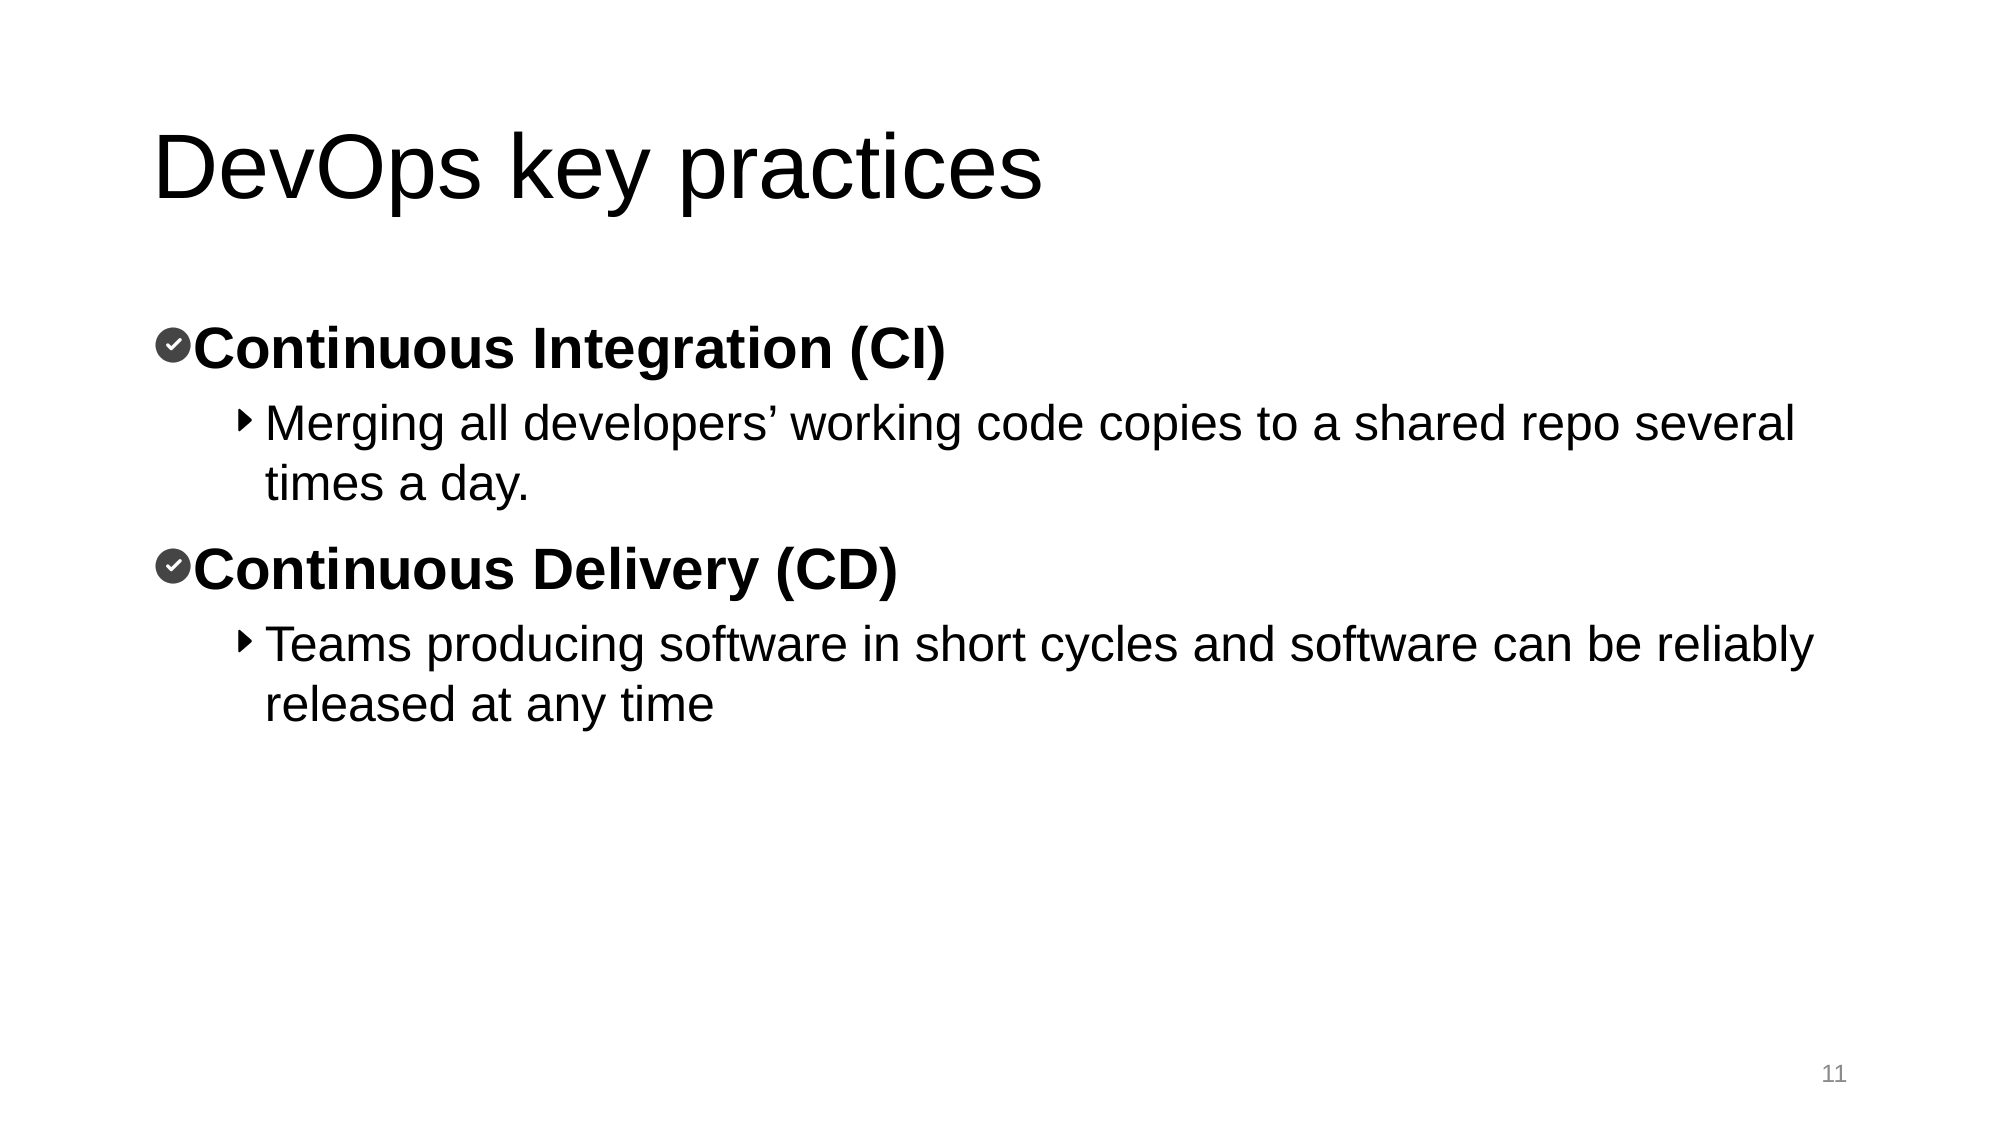

# DevOps key practices
Continuous Integration (CI)
Merging all developers’ working code copies to a shared repo several times a day.
Continuous Delivery (CD)
Teams producing software in short cycles and software can be reliably released at any time
11